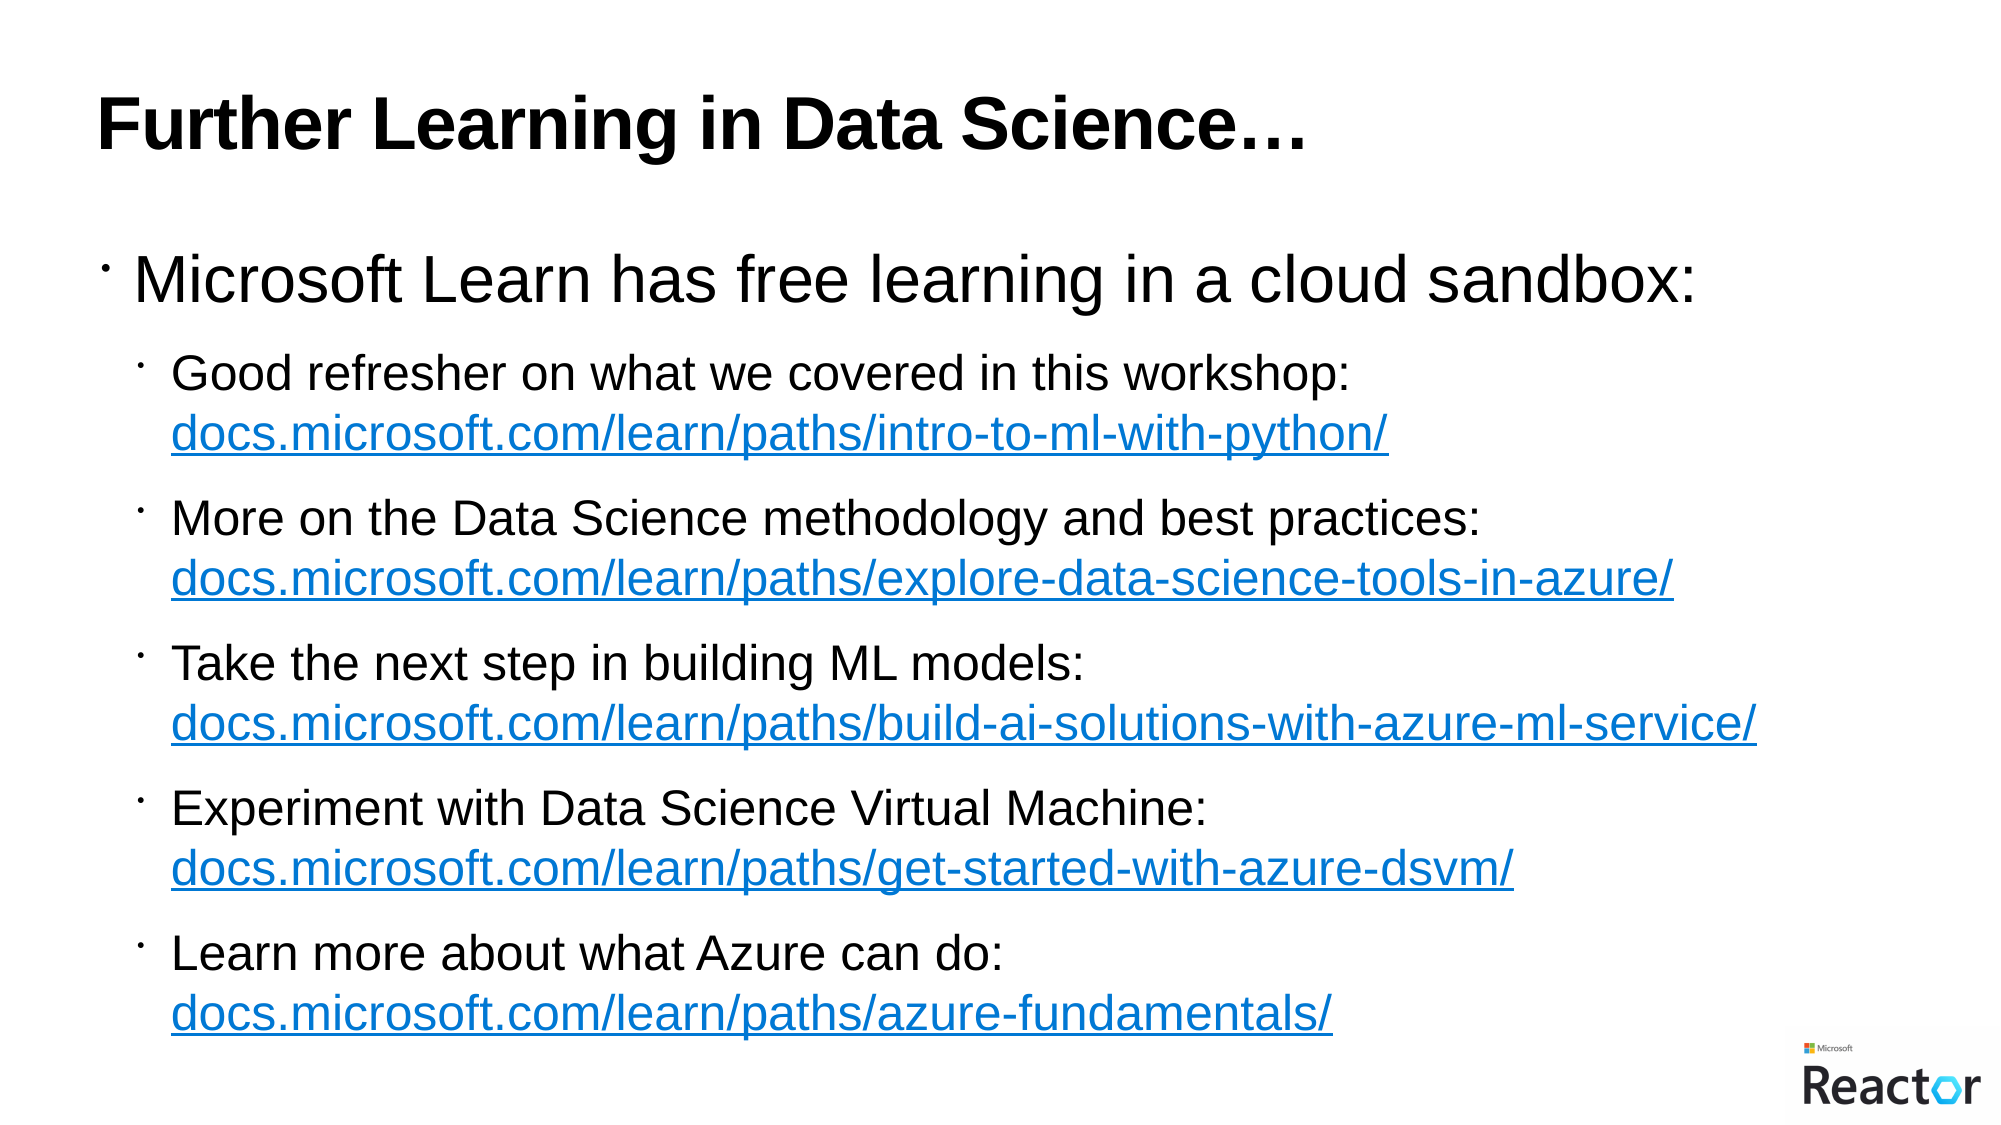

# Further Learning in Data Science…
Microsoft Learn has free learning in a cloud sandbox:
Good refresher on what we covered in this workshop:
docs.microsoft.com/learn/paths/intro-to-ml-with-python/
More on the Data Science methodology and best practices:
docs.microsoft.com/learn/paths/explore-data-science-tools-in-azure/
Take the next step in building ML models:
docs.microsoft.com/learn/paths/build-ai-solutions-with-azure-ml-service/
Experiment with Data Science Virtual Machine:
docs.microsoft.com/learn/paths/get-started-with-azure-dsvm/
Learn more about what Azure can do:
docs.microsoft.com/learn/paths/azure-fundamentals/